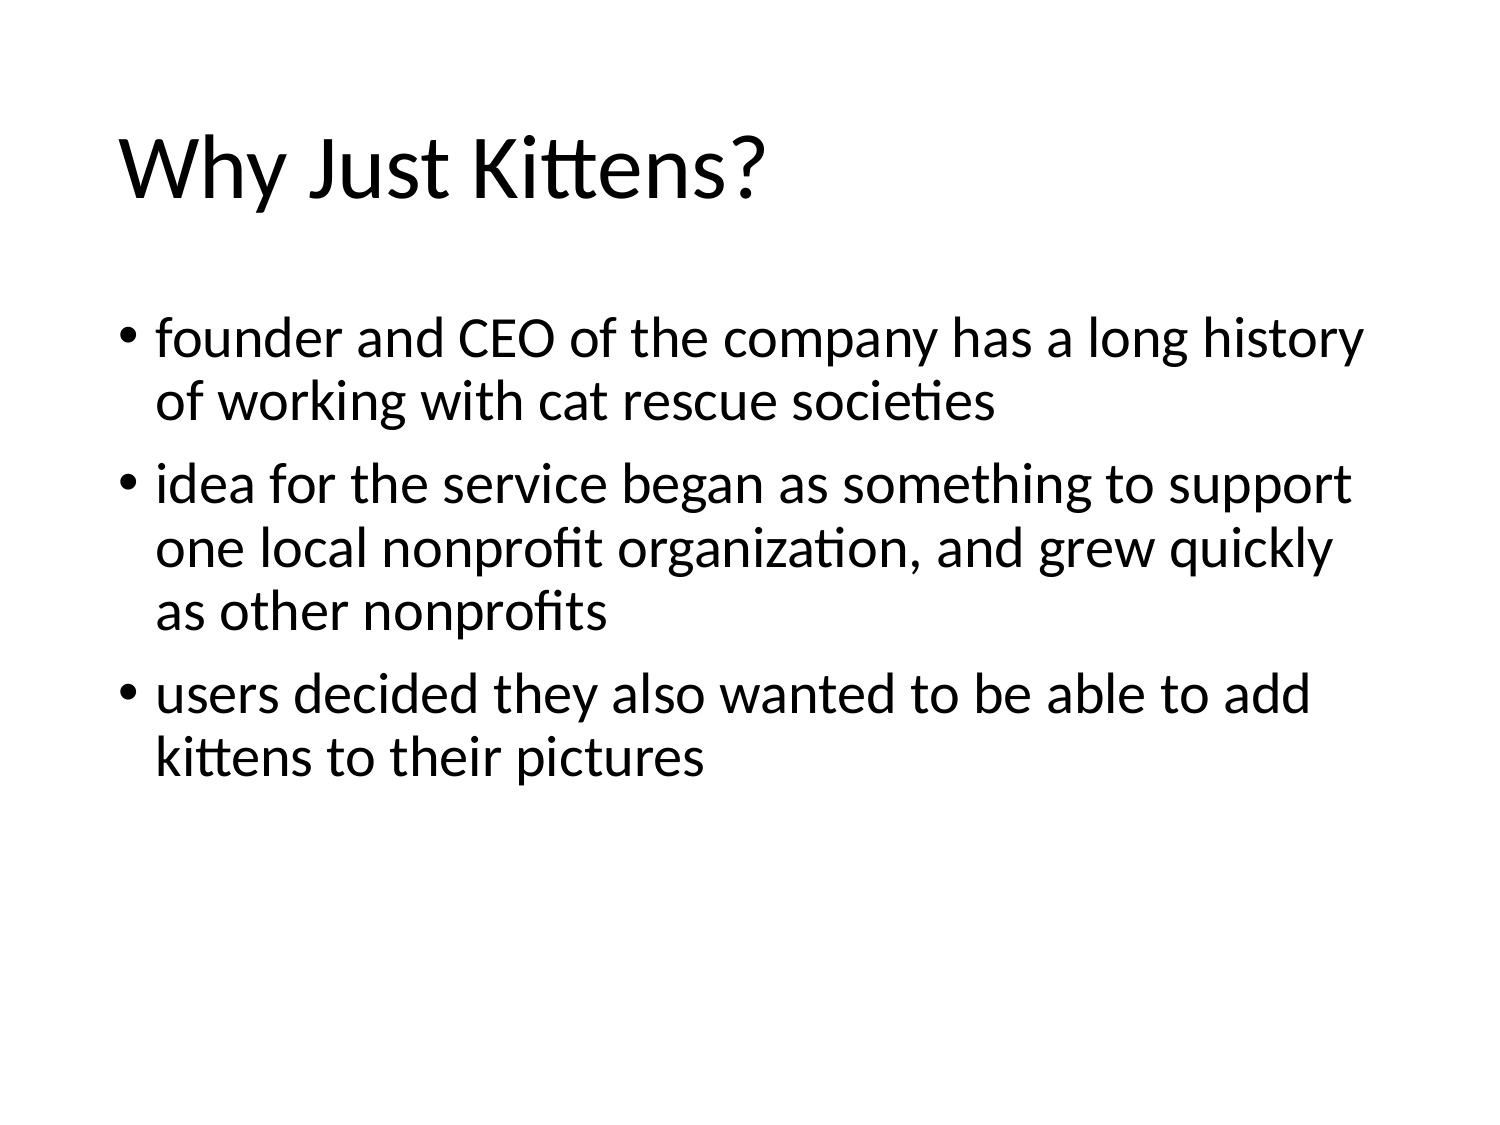

# Why Just Kittens?
founder and CEO of the company has a long history of working with cat rescue societies
idea for the service began as something to support one local nonprofit organization, and grew quickly as other nonprofits
users decided they also wanted to be able to add kittens to their pictures